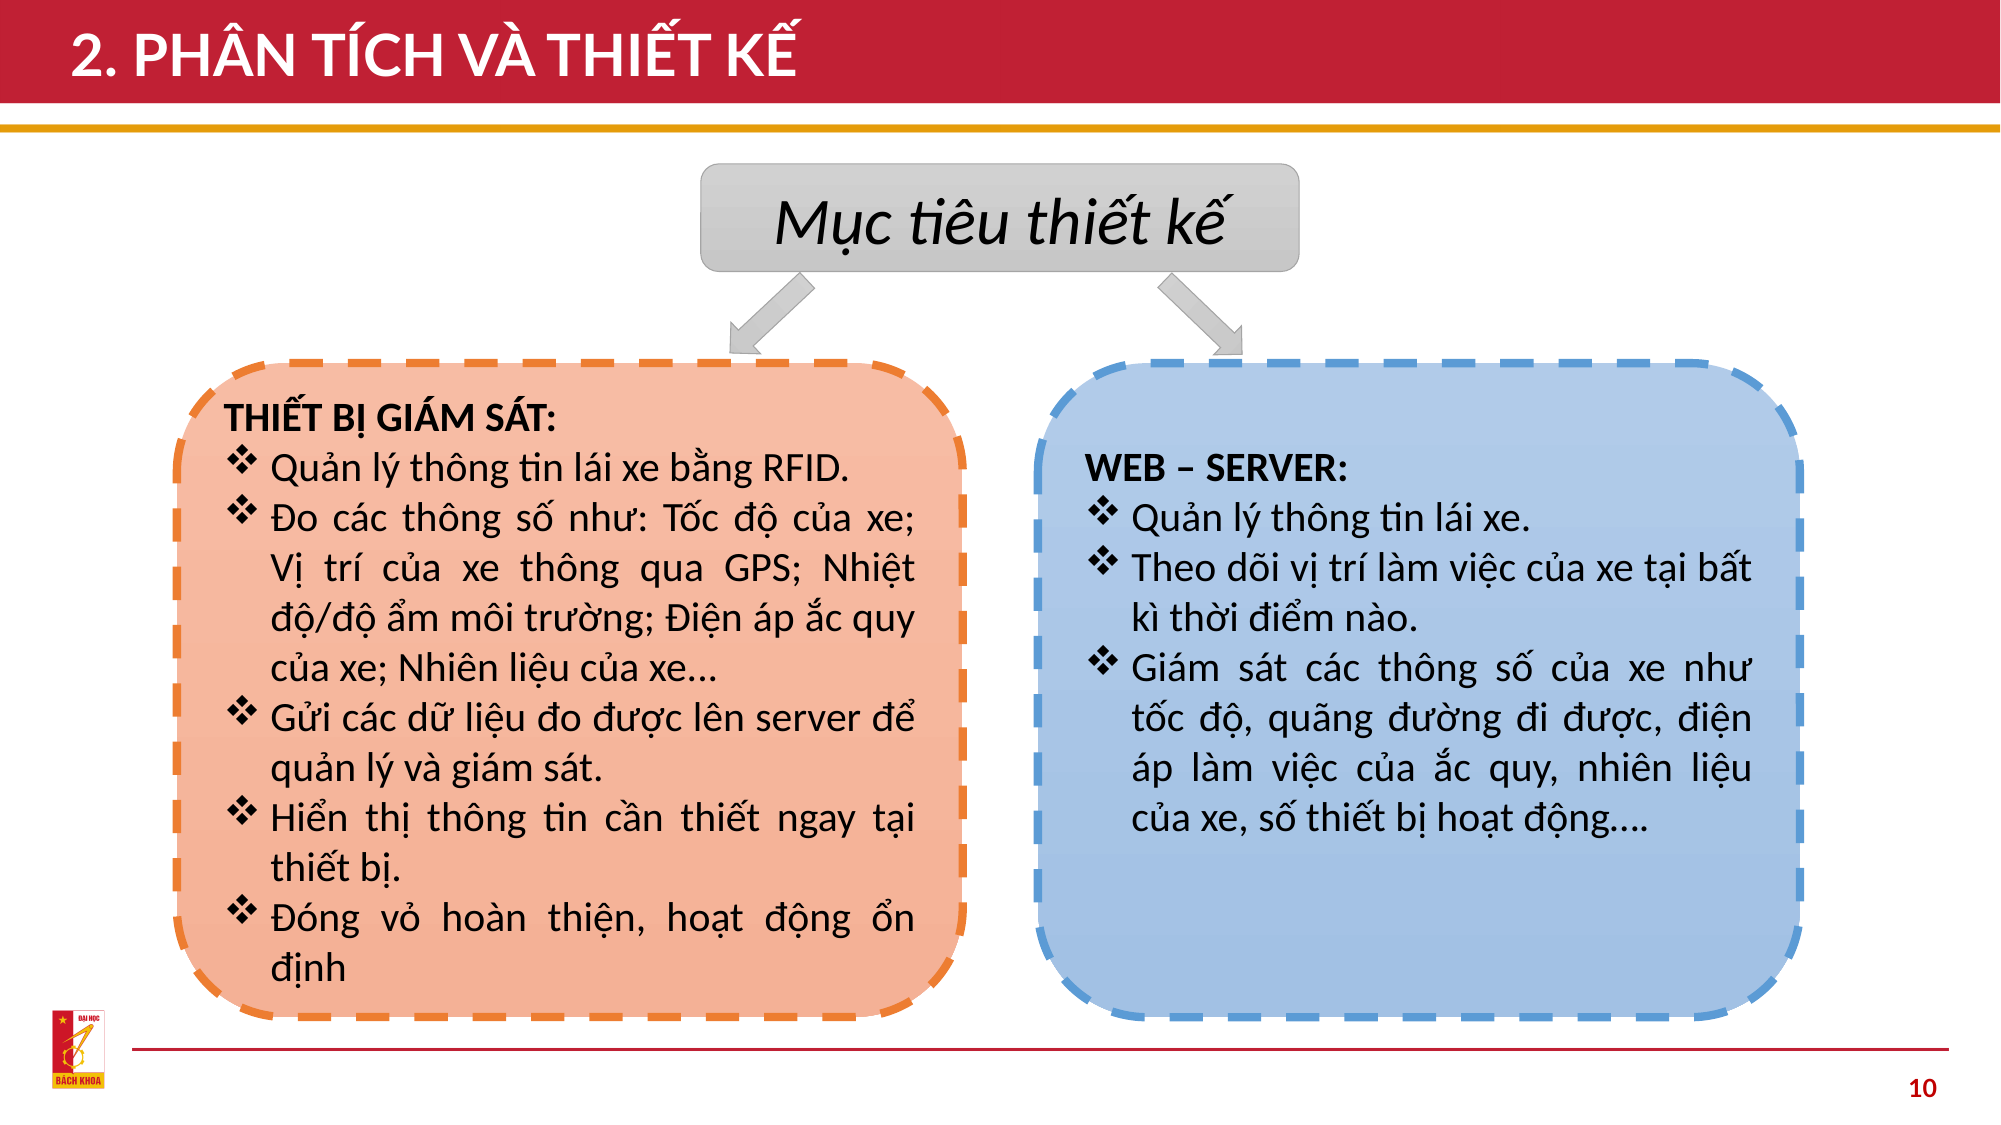

# 2. PHÂN TÍCH VÀ THIẾT KẾ
Mục tiêu thiết kế

THIẾT BỊ GIÁM SÁT:
Quản lý thông tin lái xe bằng RFID.
Đo các thông số như: Tốc độ của xe; Vị trí của xe thông qua GPS; Nhiệt độ/độ ẩm môi trường; Điện áp ắc quy của xe; Nhiên liệu của xe...
Gửi các dữ liệu đo được lên server để quản lý và giám sát.
Hiển thị thông tin cần thiết ngay tại thiết bị.
Đóng vỏ hoàn thiện, hoạt động ổn định
WEB – SERVER:
Quản lý thông tin lái xe.
Theo dõi vị trí làm việc của xe tại bất kì thời điểm nào.
Giám sát các thông số của xe như tốc độ, quãng đường đi được, điện áp làm việc của ắc quy, nhiên liệu của xe, số thiết bị hoạt động….

10